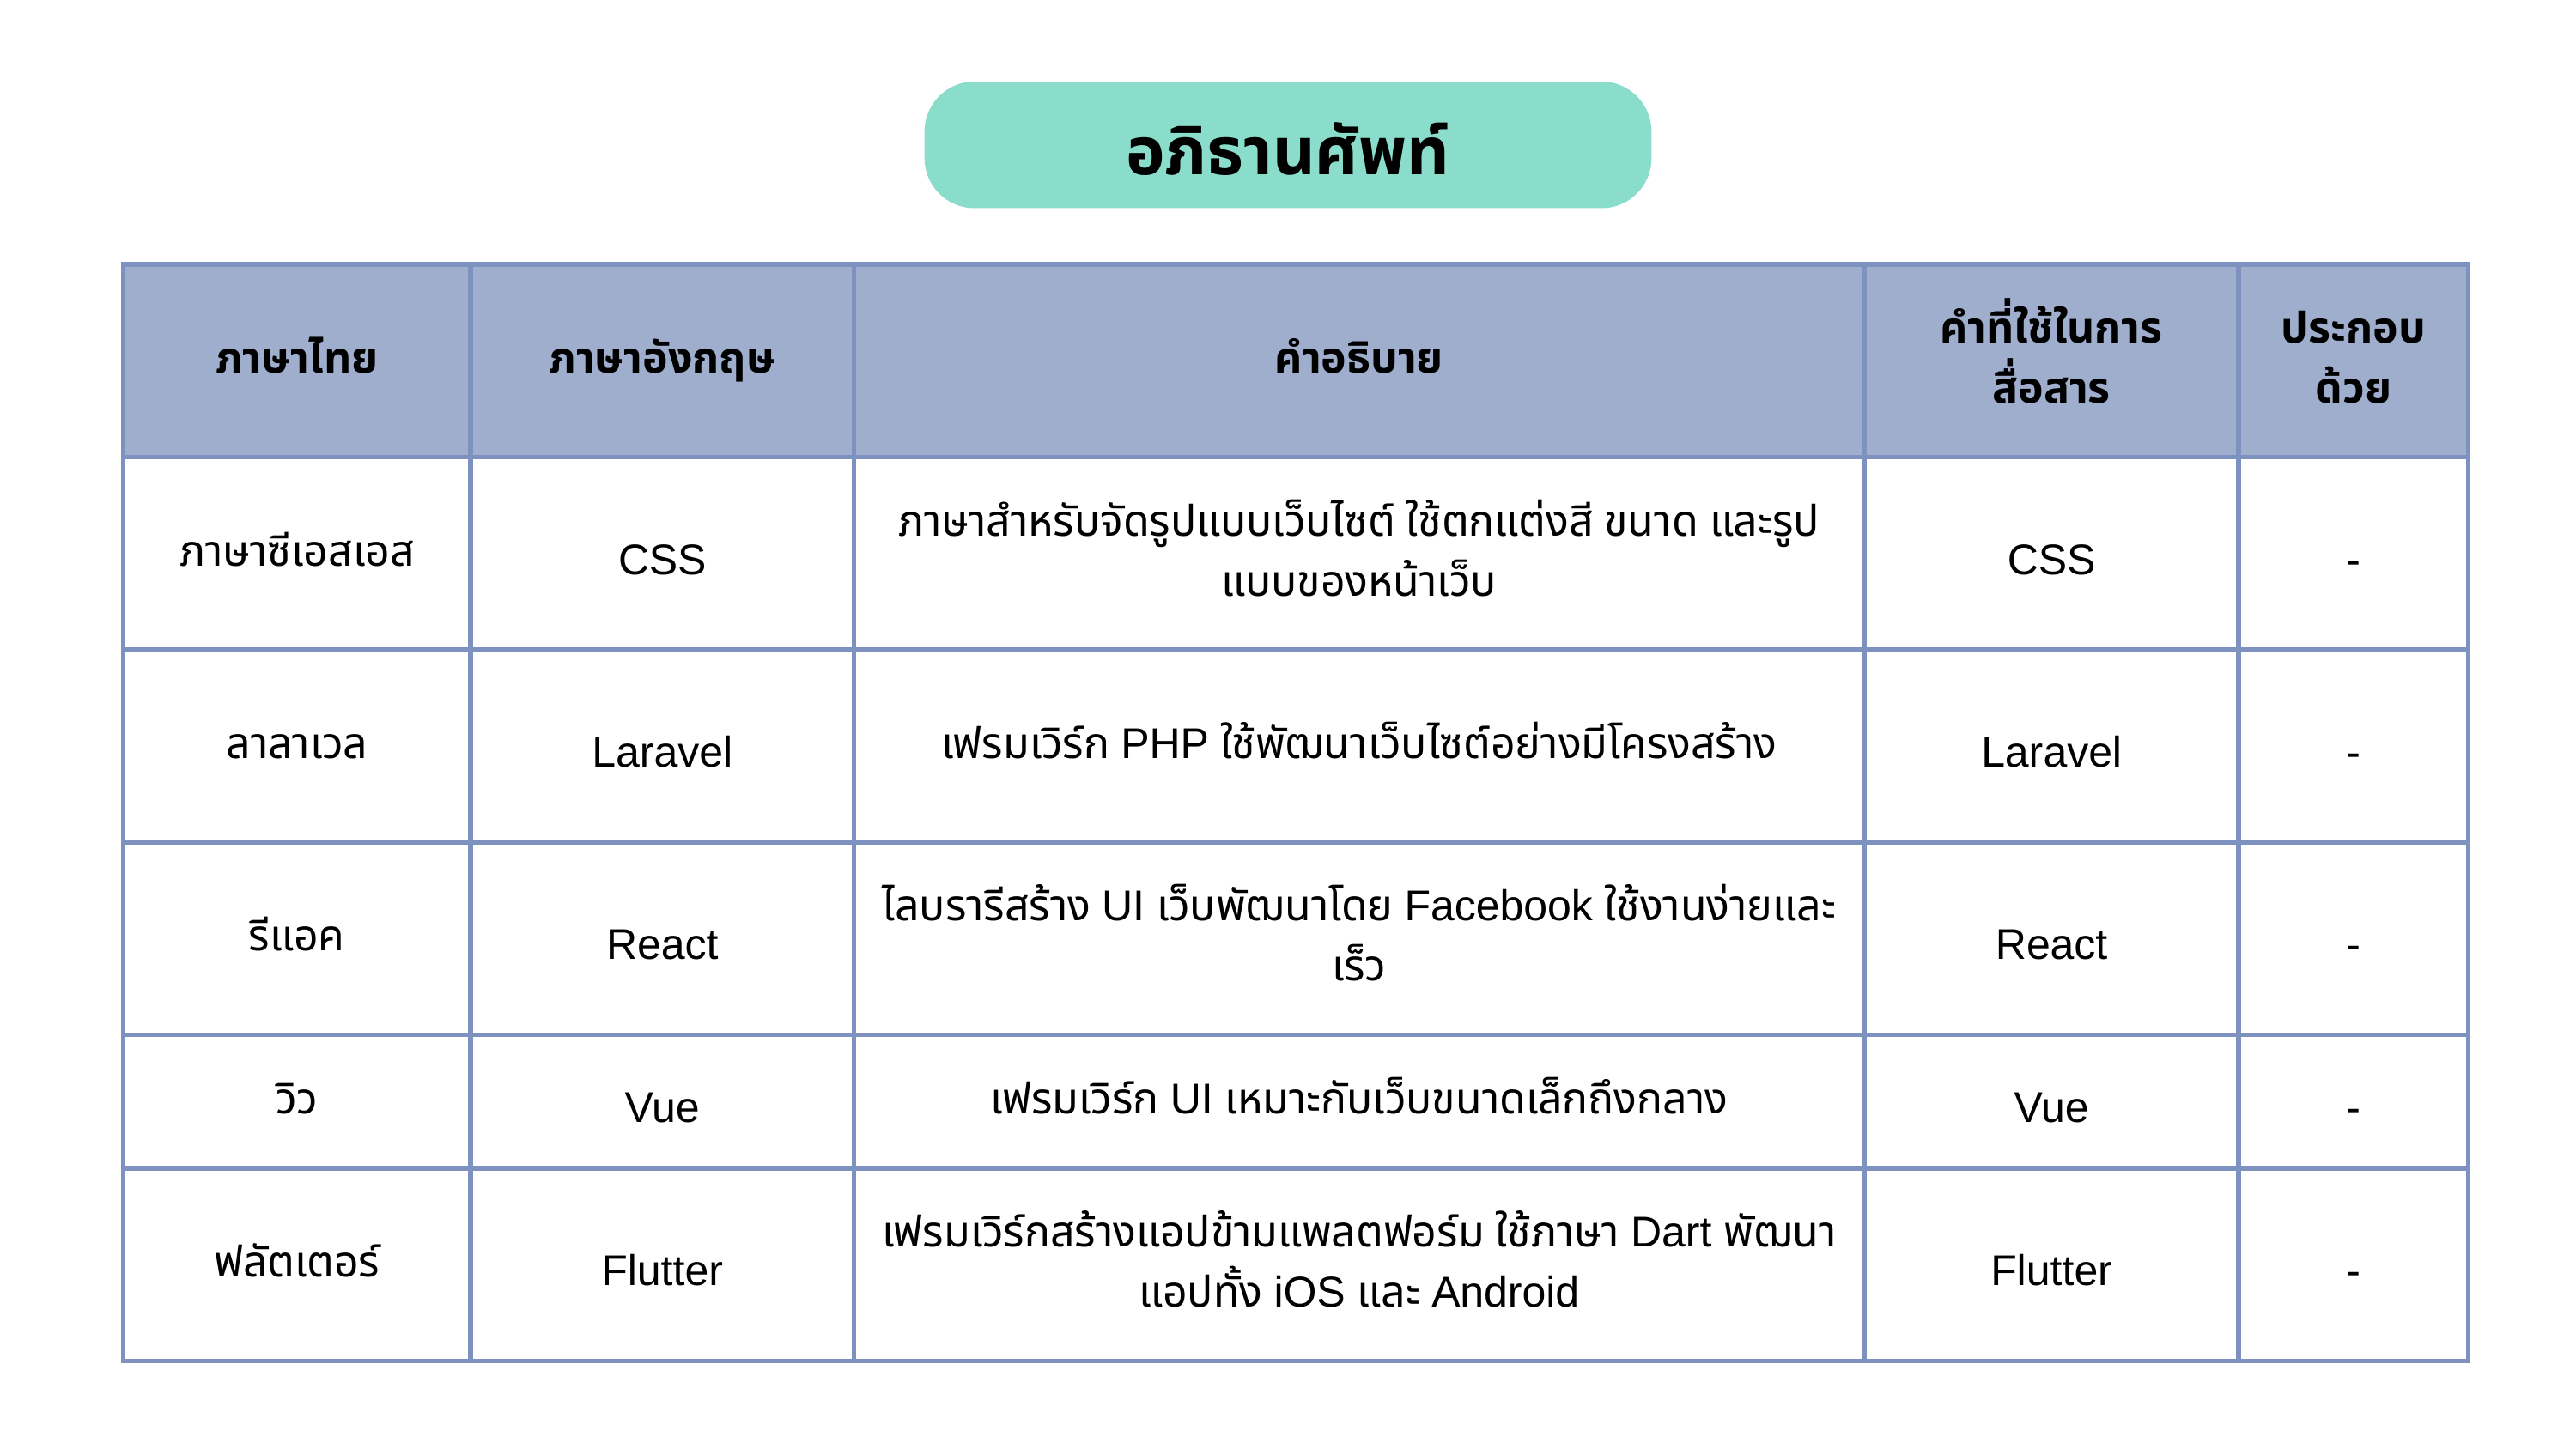

อภิธานศัพท์
| ภาษาไทย | ภาษาอังกฤษ | คำอธิบาย | คำที่ใช้ในการสื่อสาร | ประกอบด้วย |
| --- | --- | --- | --- | --- |
| ภาษาซีเอสเอส | CSS | ภาษาสำหรับจัดรูปแบบเว็บไซต์ ใช้ตกแต่งสี ขนาด และรูปแบบของหน้าเว็บ | CSS | - |
| ลาลาเวล | Laravel | เฟรมเวิร์ก PHP ใช้พัฒนาเว็บไซต์อย่างมีโครงสร้าง | Laravel | - |
| รีแอค | React | ไลบรารีสร้าง UI เว็บพัฒนาโดย Facebook ใช้งานง่ายและเร็ว | React | - |
| วิว | Vue | เฟรมเวิร์ก UI เหมาะกับเว็บขนาดเล็กถึงกลาง | Vue | - |
| ฟลัตเตอร์ | Flutter | เฟรมเวิร์กสร้างแอปข้ามแพลตฟอร์ม ใช้ภาษา Dart พัฒนาแอปทั้ง iOS และ Android | Flutter | - |